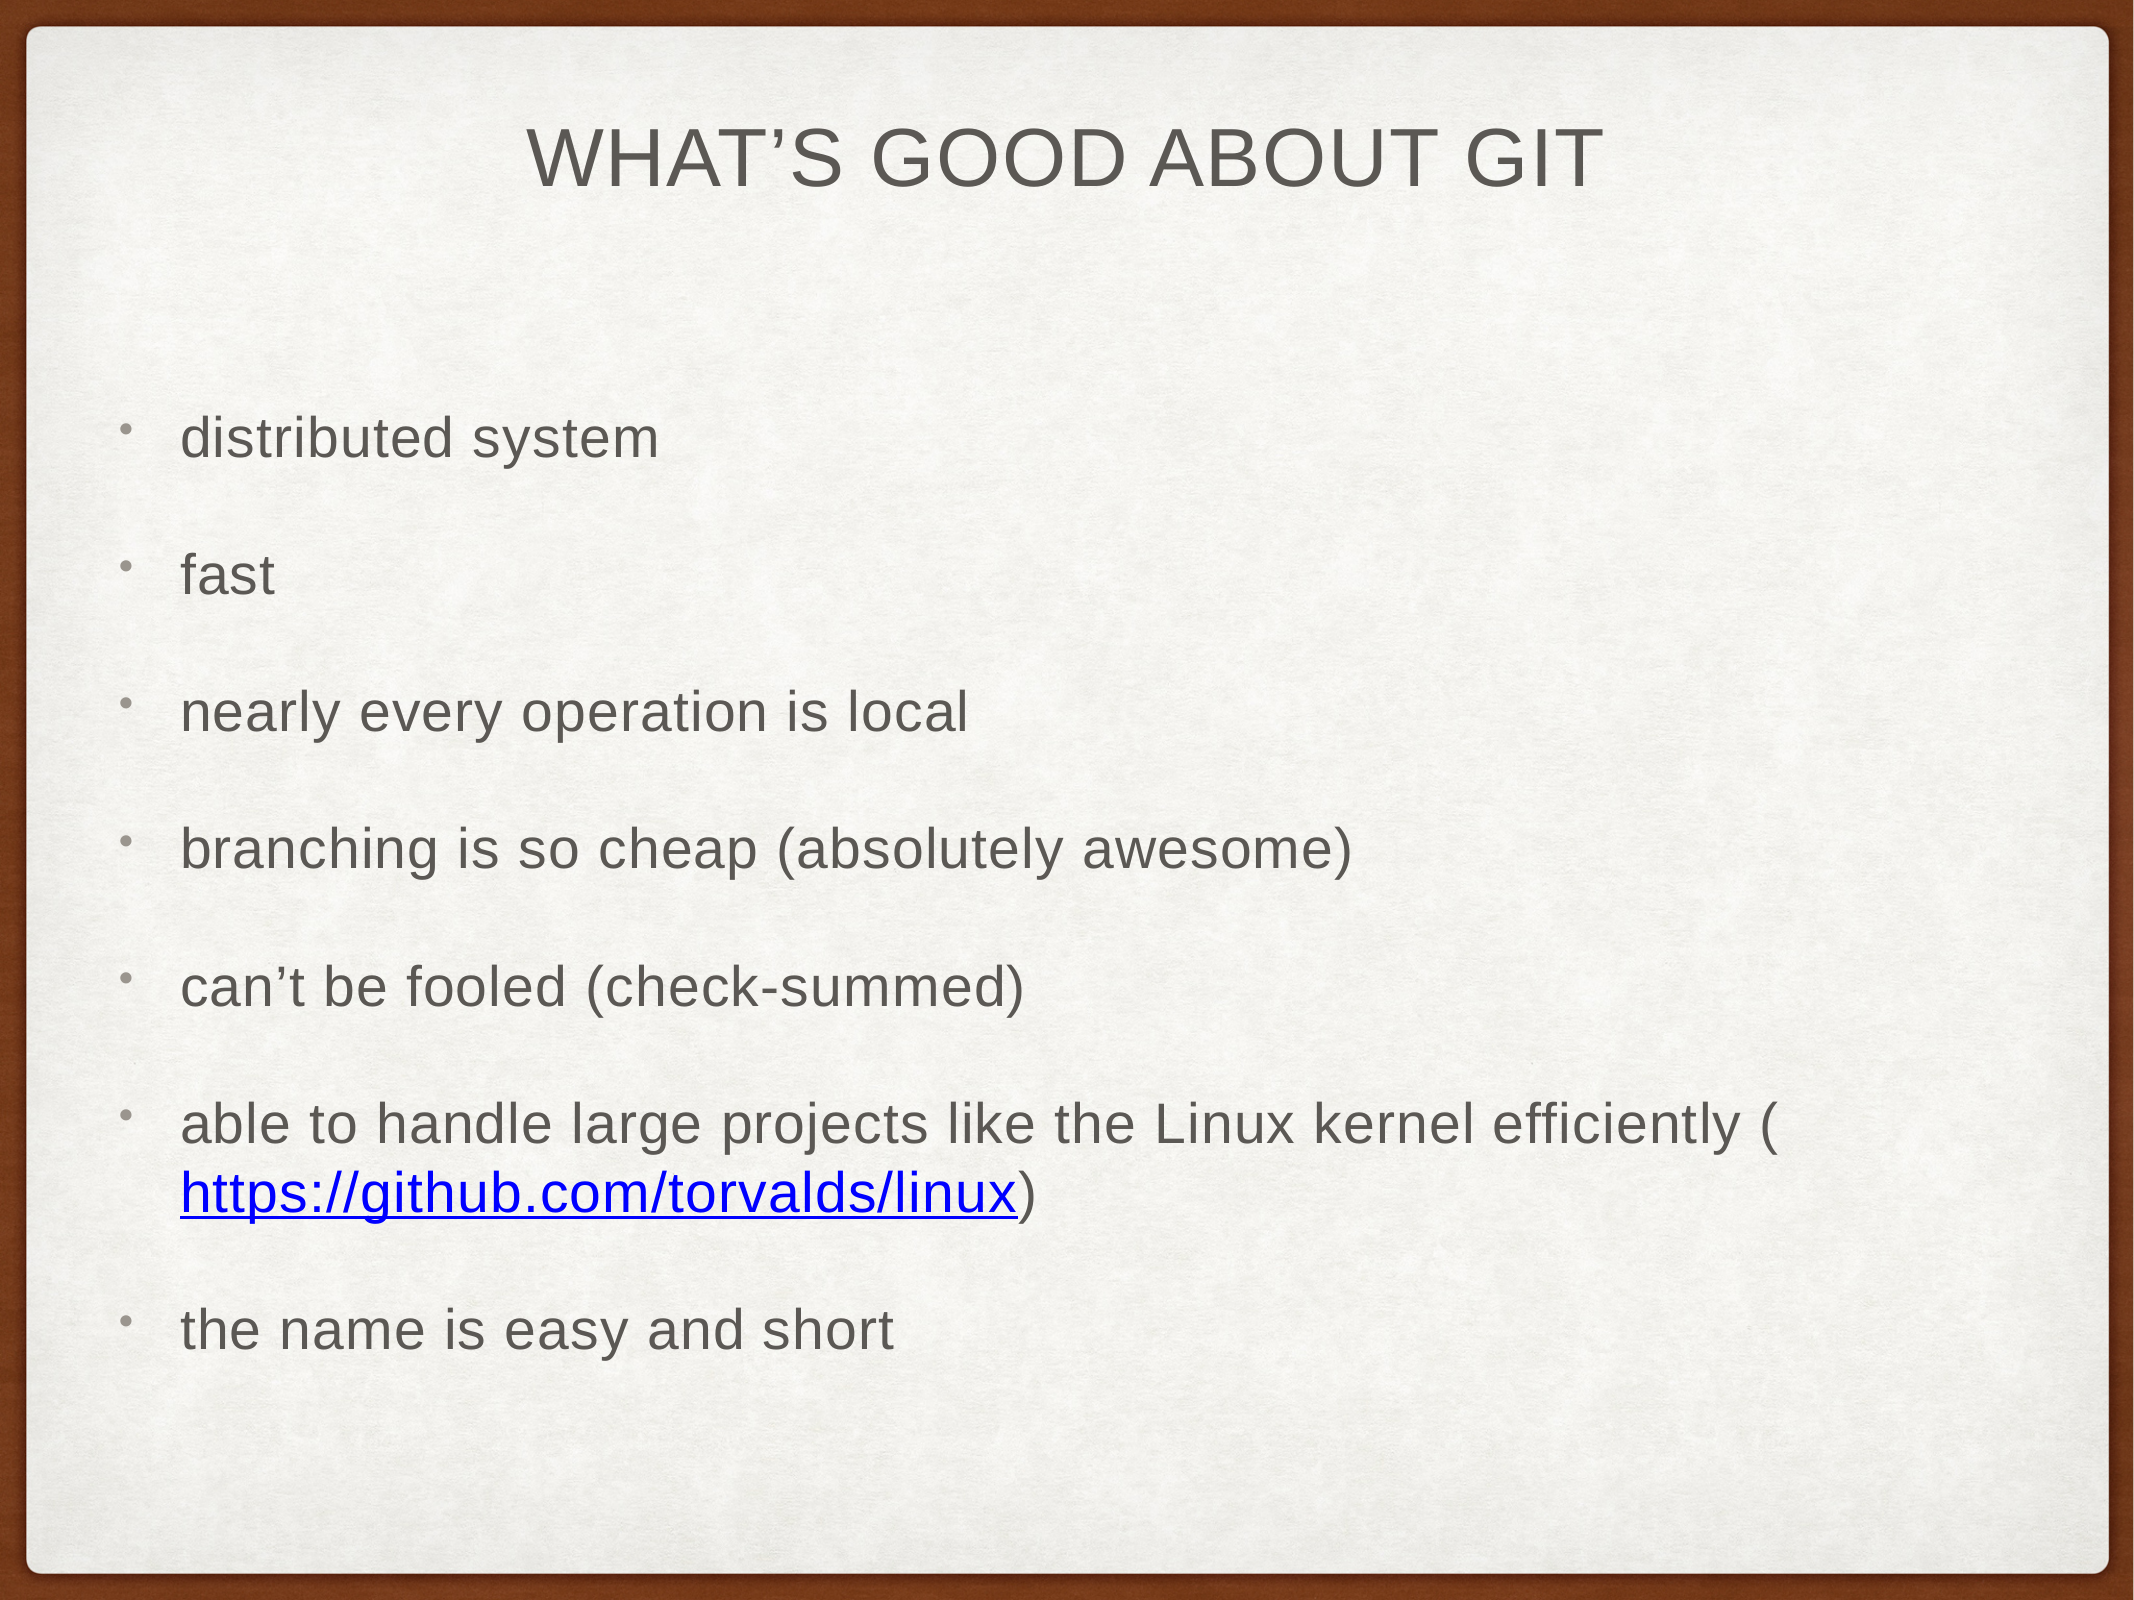

# What’s Good about Git
distributed system
fast
nearly every operation is local
branching is so cheap (absolutely awesome)
can’t be fooled (check-summed)
able to handle large projects like the Linux kernel efficiently (https://github.com/torvalds/linux)
the name is easy and short